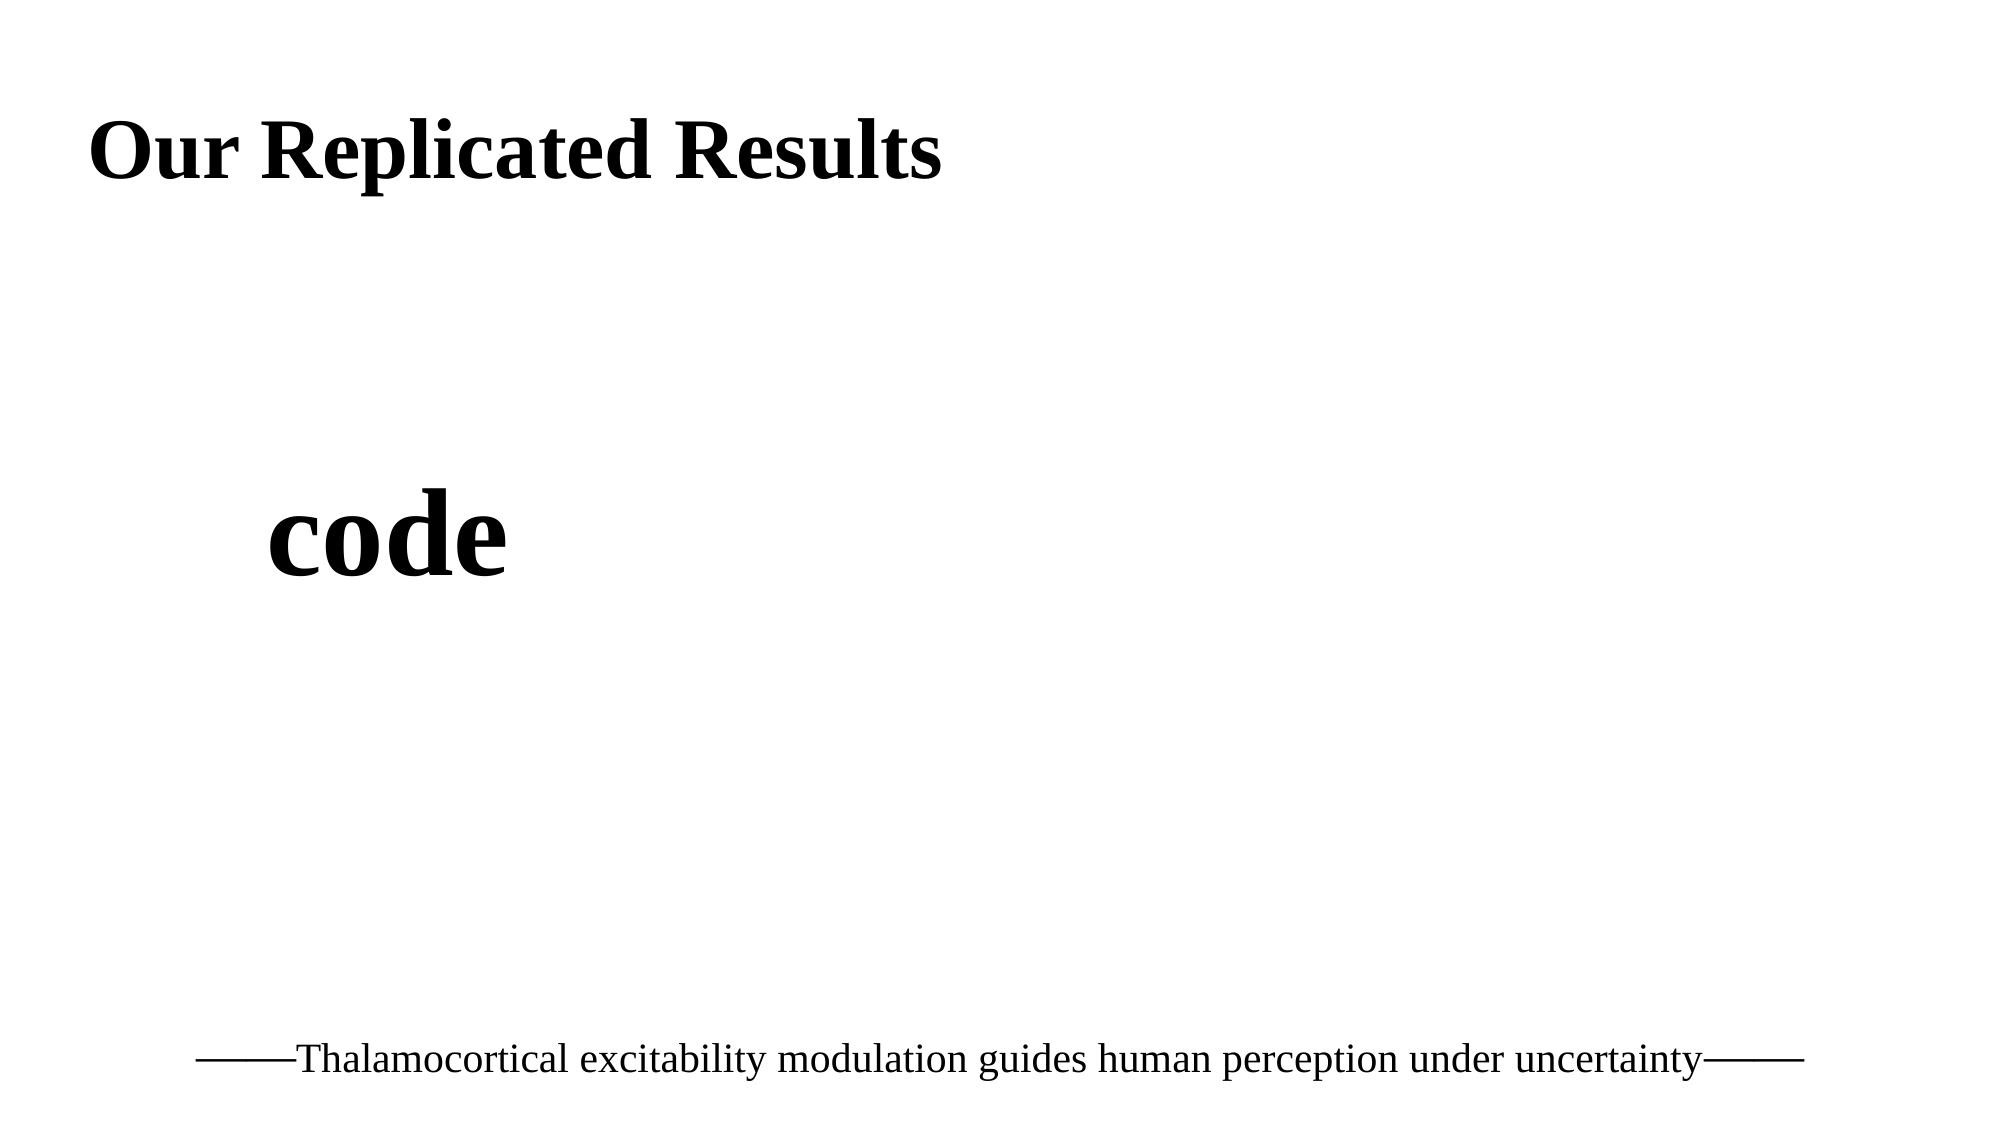

Our Replicated Results
code
——Thalamocortical excitability modulation guides human perception under uncertainty——